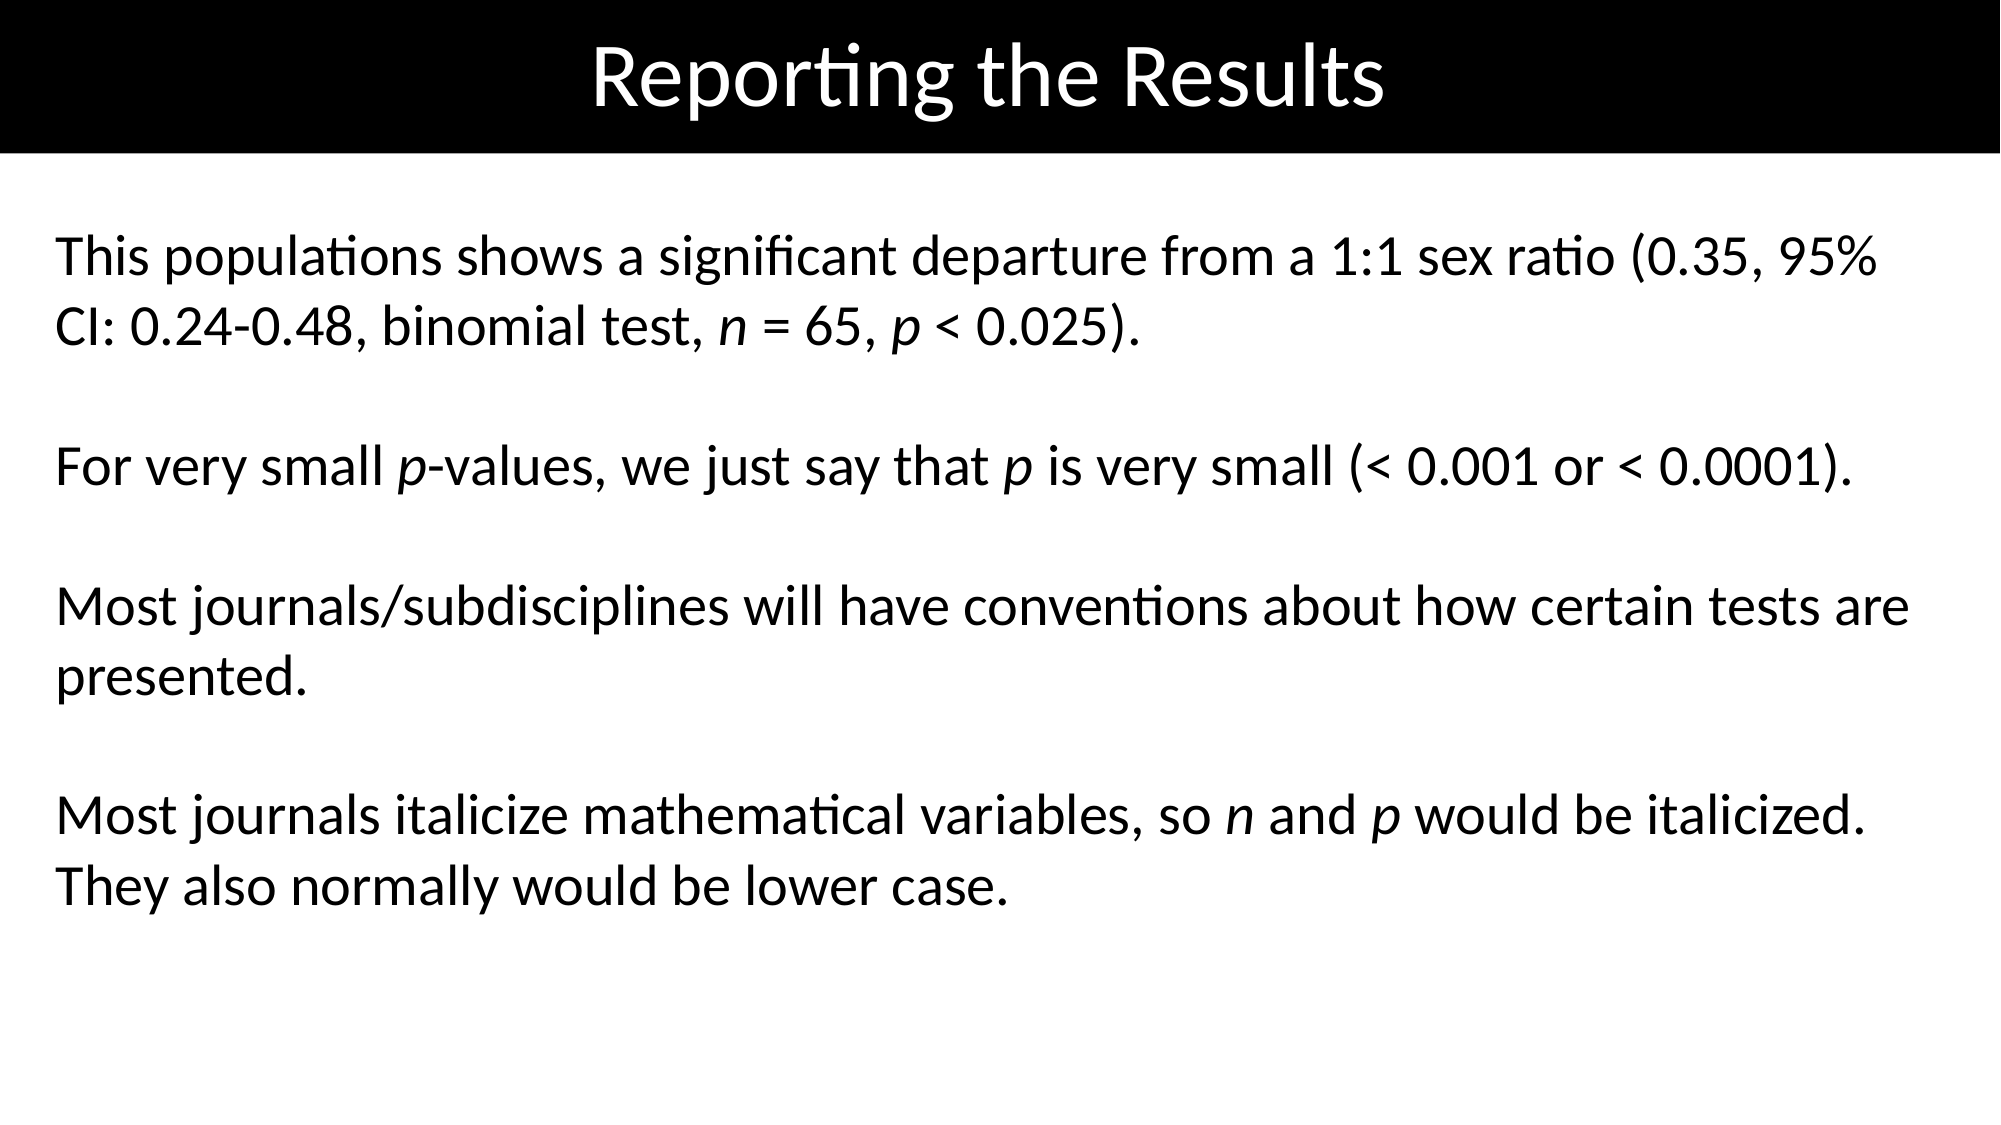

# Reporting the Results
This populations shows a significant departure from a 1:1 sex ratio (0.35, 95% CI: 0.24-0.48, binomial test, n = 65, p < 0.025).

For very small p-values, we just say that p is very small (< 0.001 or < 0.0001).

Most journals/subdisciplines will have conventions about how certain tests are presented.

Most journals italicize mathematical variables, so n and p would be italicized. They also normally would be lower case.